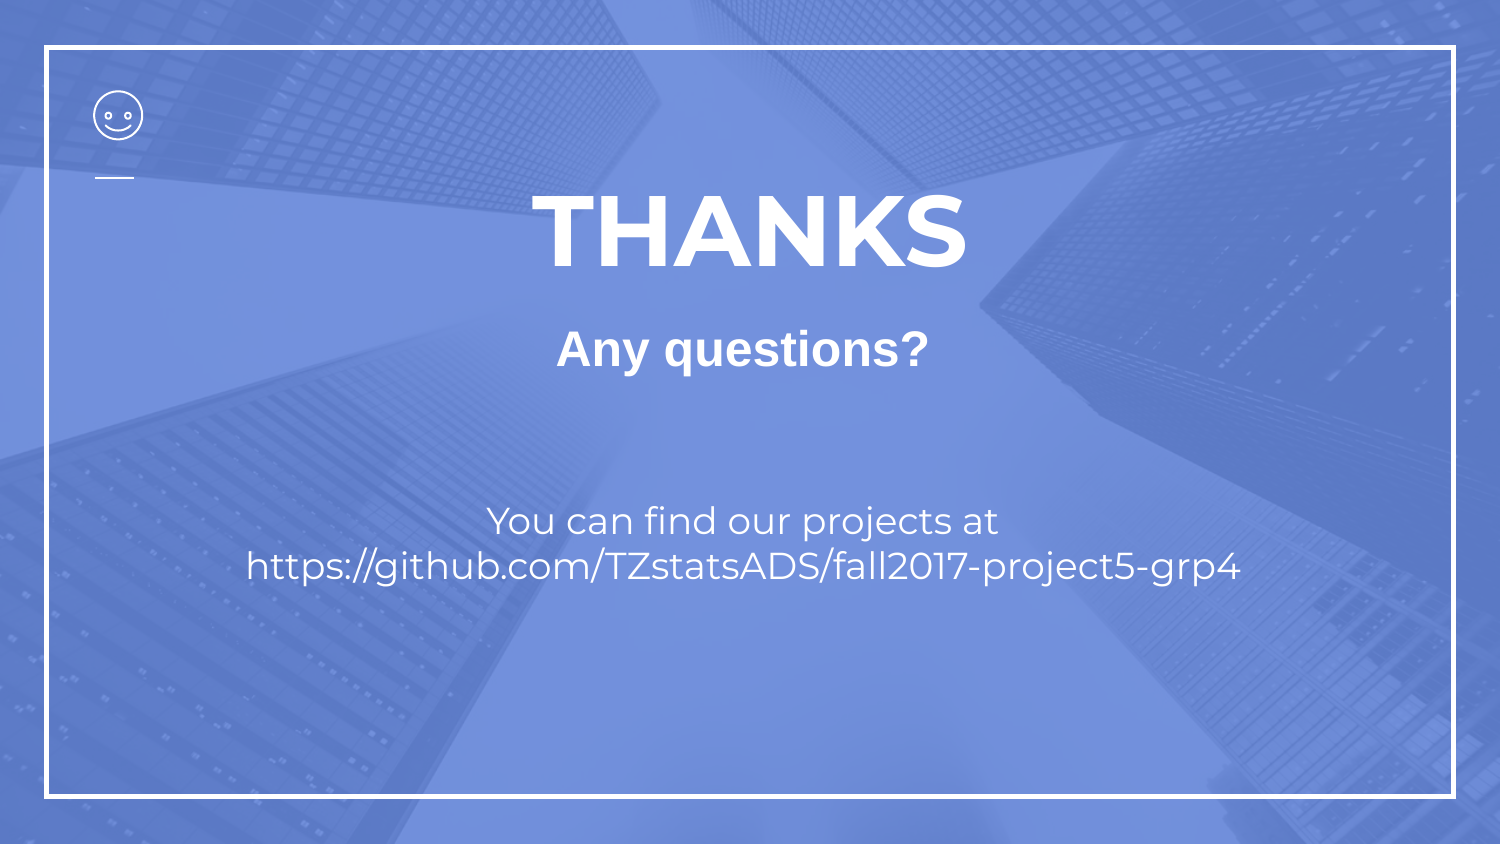

# THANKS
Any questions?

You can find our projects at
https://github.com/TZstatsADS/fall2017-project5-grp4